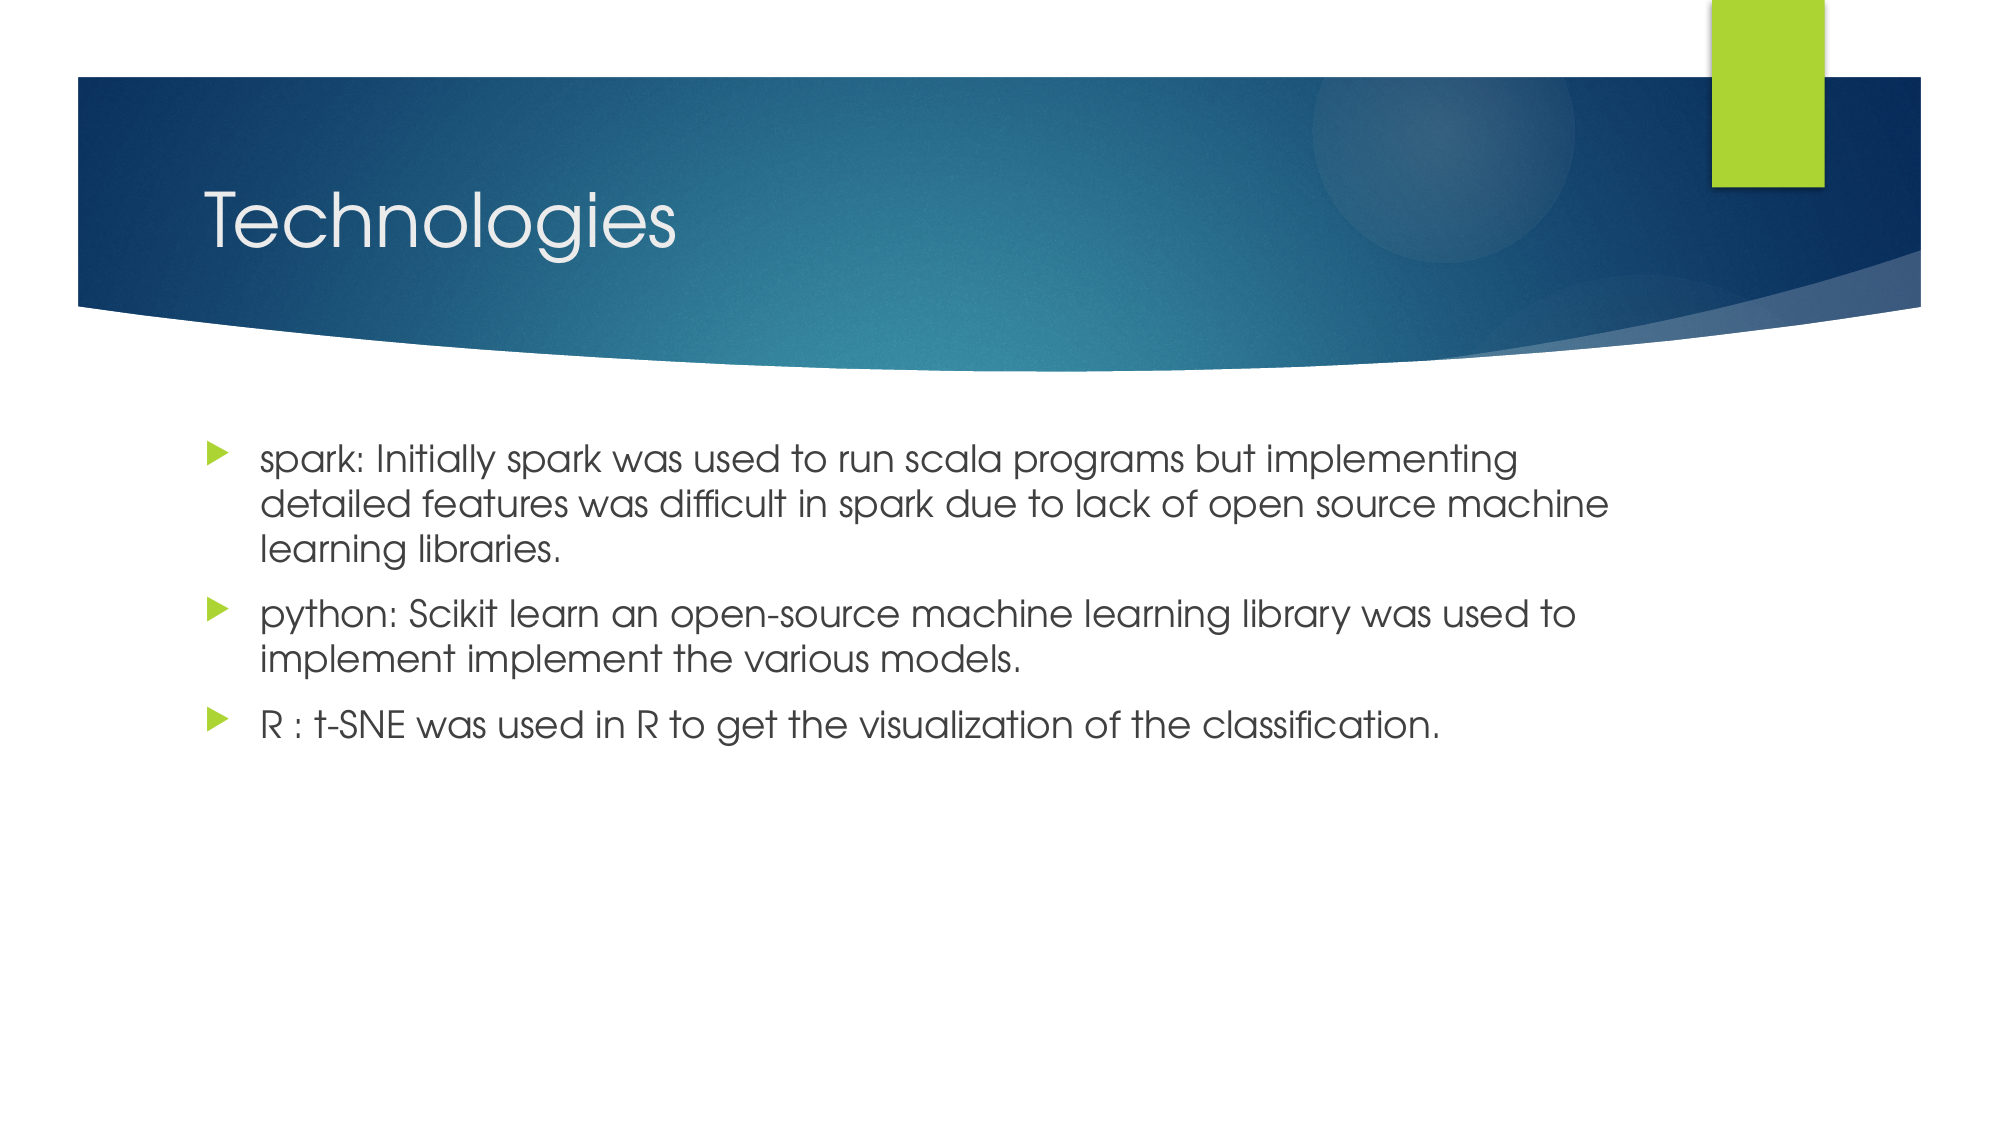

# Technologies
spark: Initially spark was used to run scala programs but implementing detailed features was difficult in spark due to lack of open source machine learning libraries.
python: Scikit learn an open-source machine learning library was used to implement implement the various models.
R : t-SNE was used in R to get the visualization of the classification.